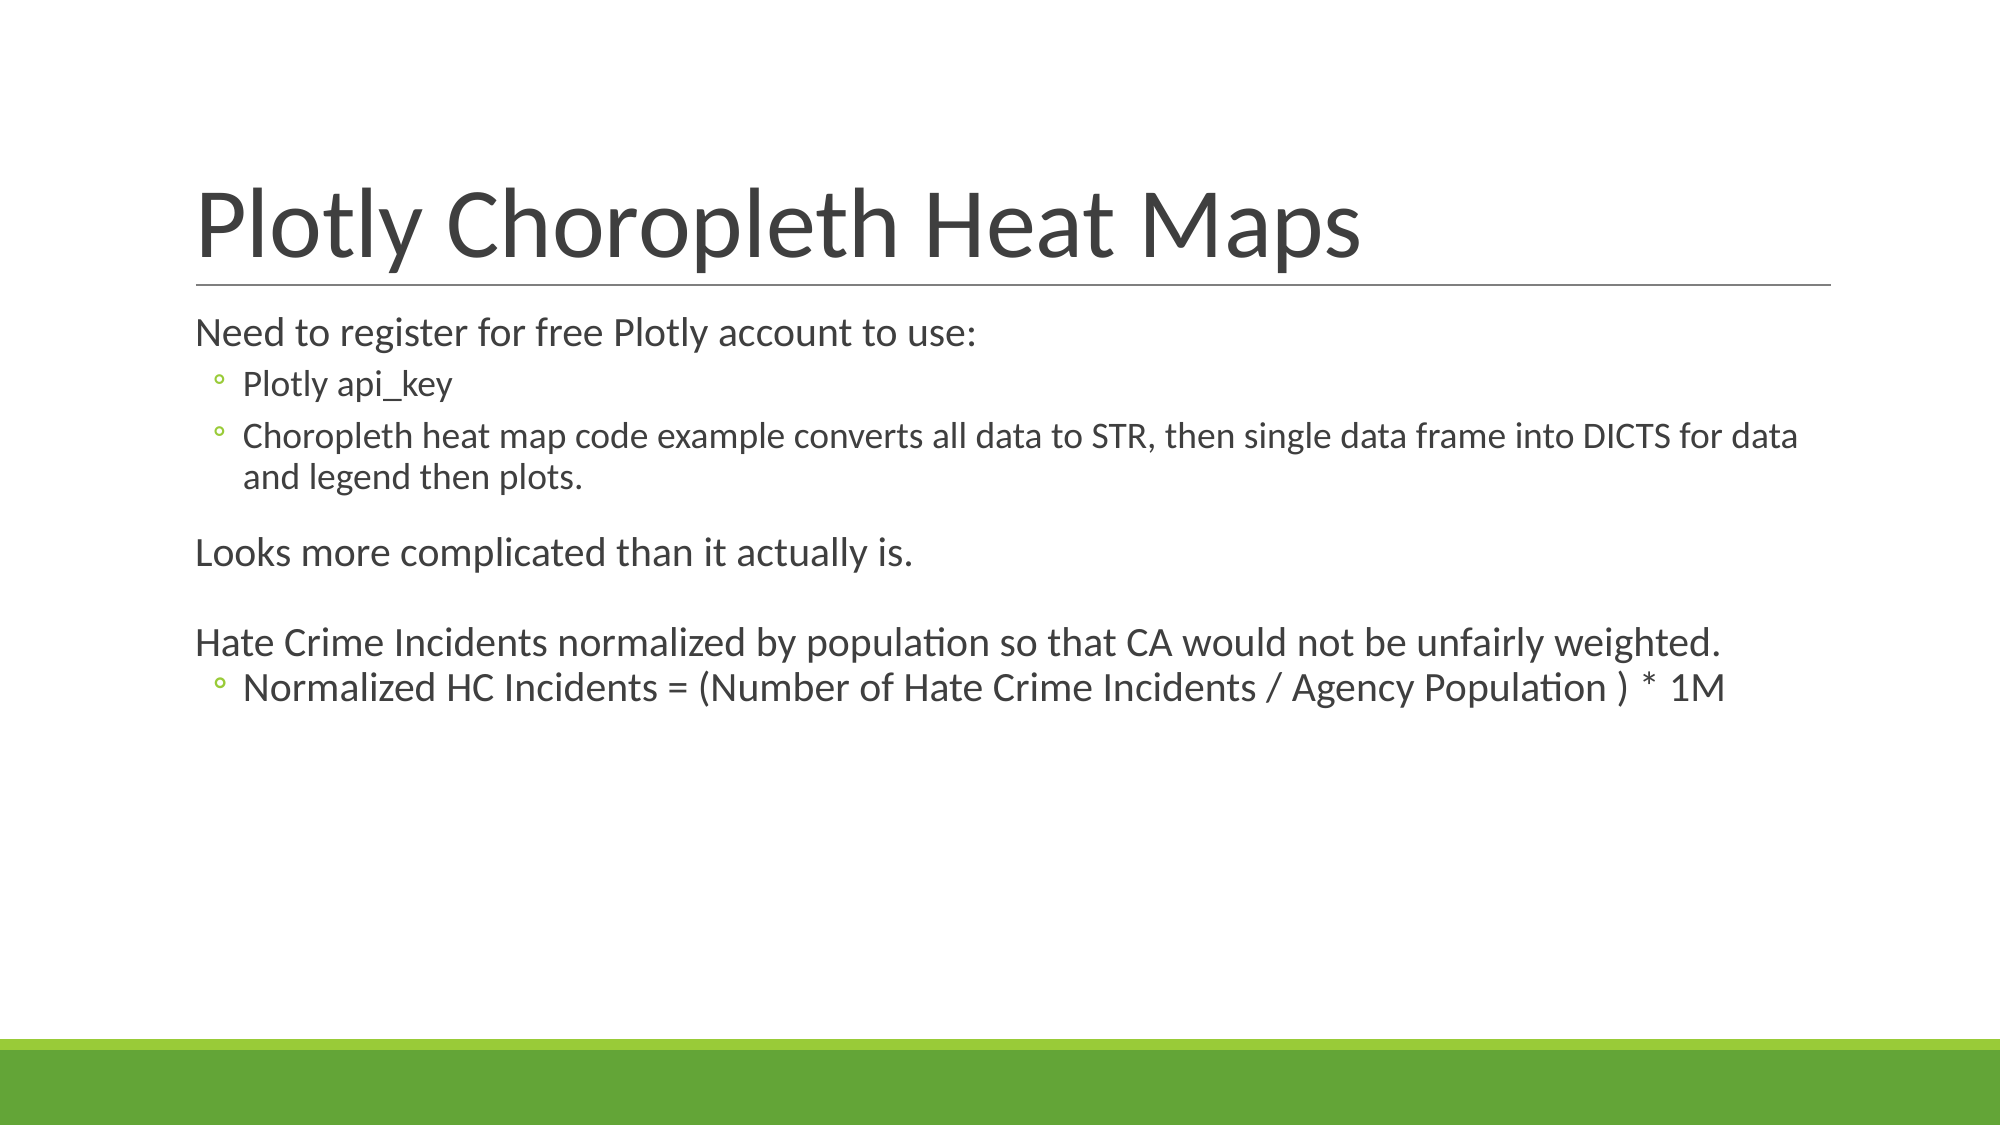

# Plotly Choropleth Heat Maps
Need to register for free Plotly account to use:
Plotly api_key
Choropleth heat map code example converts all data to STR, then single data frame into DICTS for data and legend then plots.
Looks more complicated than it actually is.

Hate Crime Incidents normalized by population so that CA would not be unfairly weighted.
Normalized HC Incidents = (Number of Hate Crime Incidents / Agency Population ) * 1M